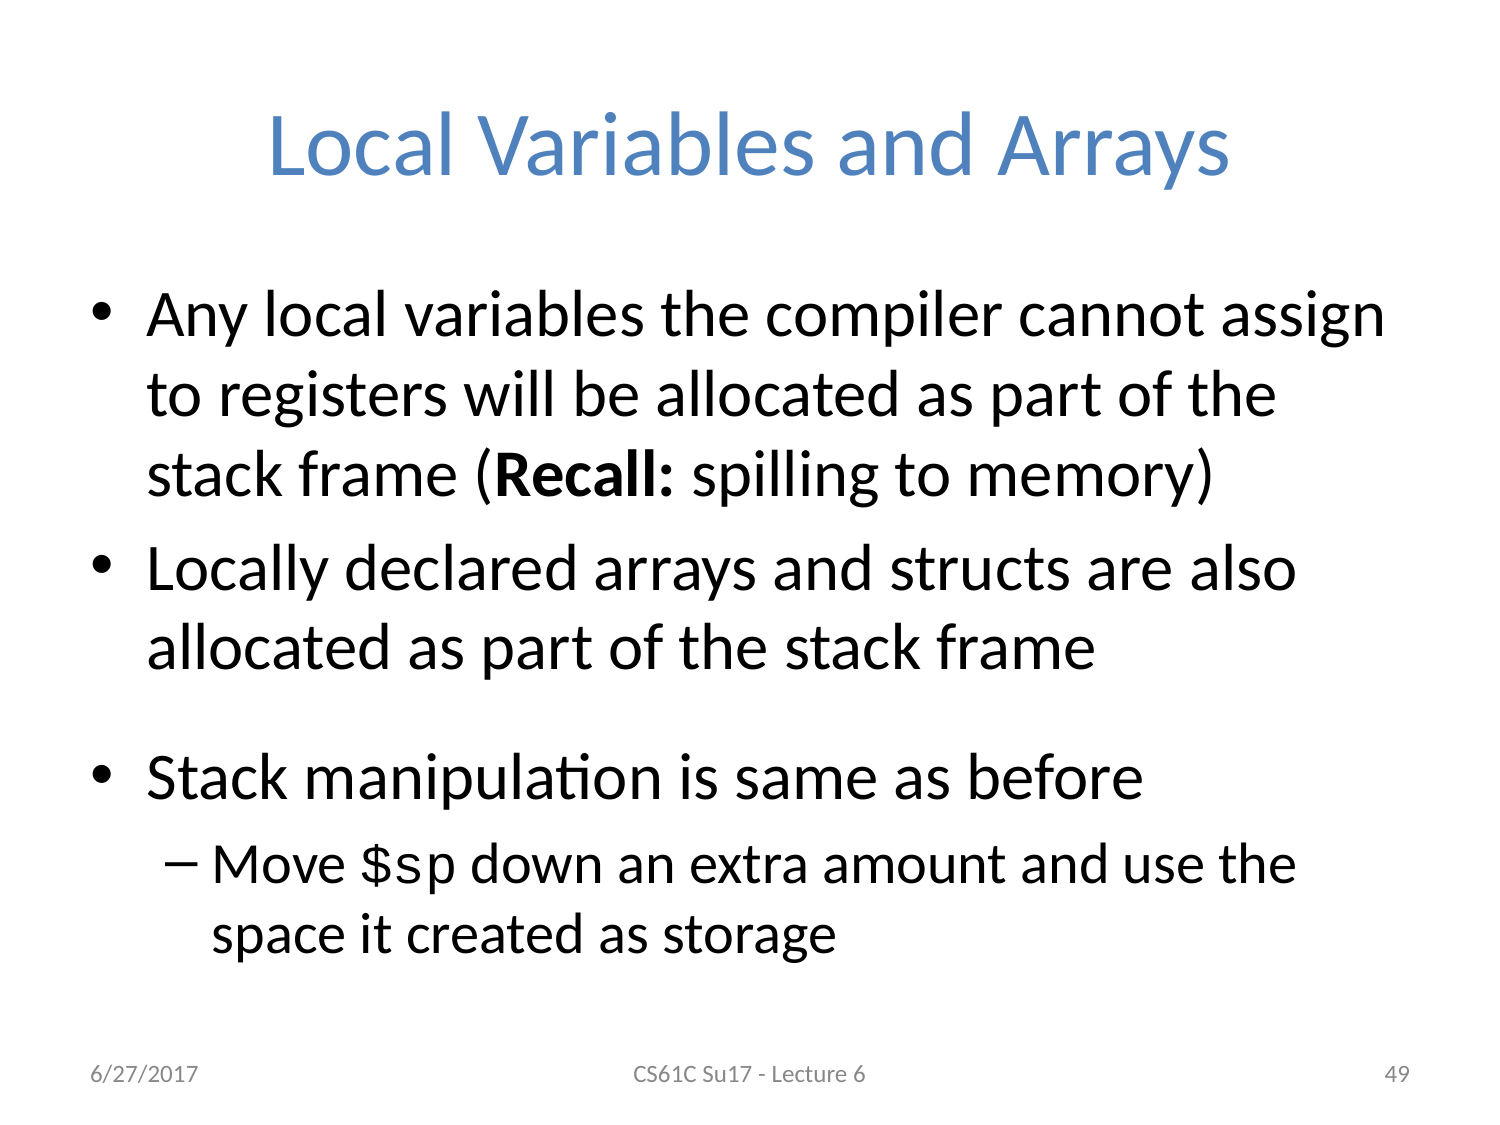

# Local Variables and Arrays
Any local variables the compiler cannot assign to registers will be allocated as part of the stack frame (Recall: spilling to memory)
Locally declared arrays and structs are also allocated as part of the stack frame
Stack manipulation is same as before
Move $sp down an extra amount and use the space it created as storage
6/27/2017
CS61C Su17 - Lecture 6
49